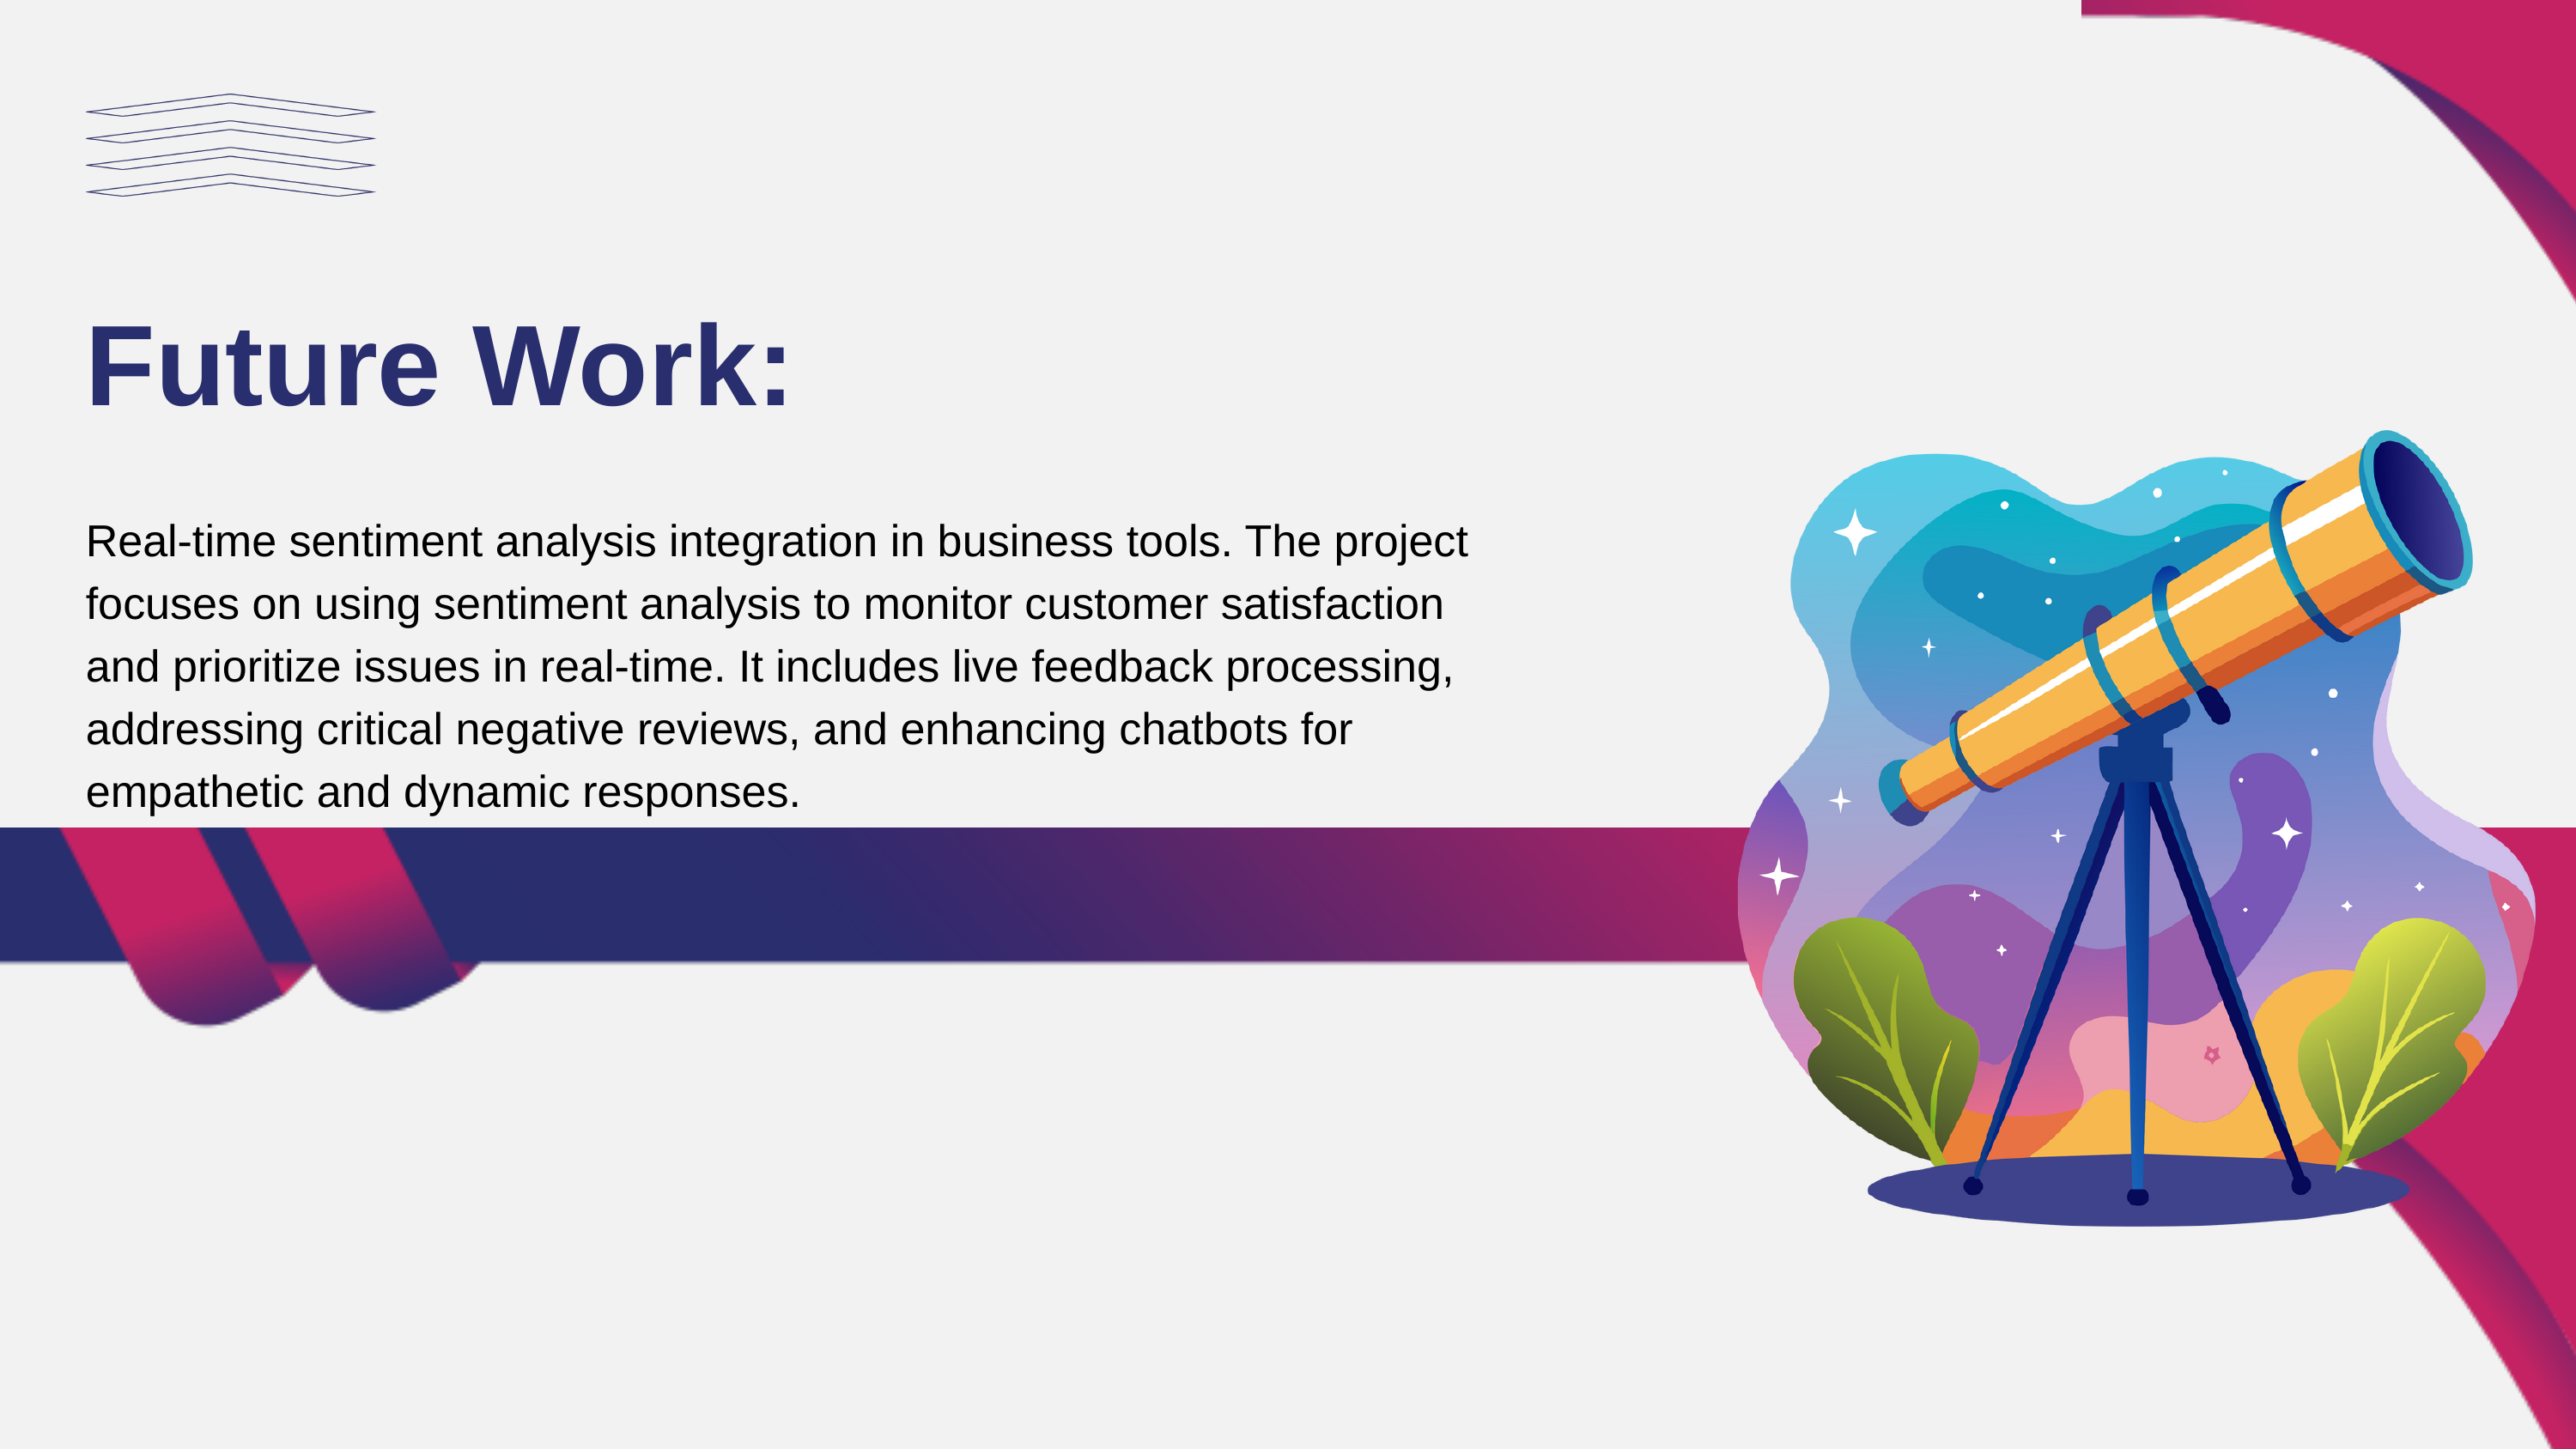

Future Work:

Real-time sentiment analysis integration in business tools. The project focuses on using sentiment analysis to monitor customer satisfaction and prioritize issues in real-time. It includes live feedback processing, addressing critical negative reviews, and enhancing chatbots for empathetic and dynamic responses.